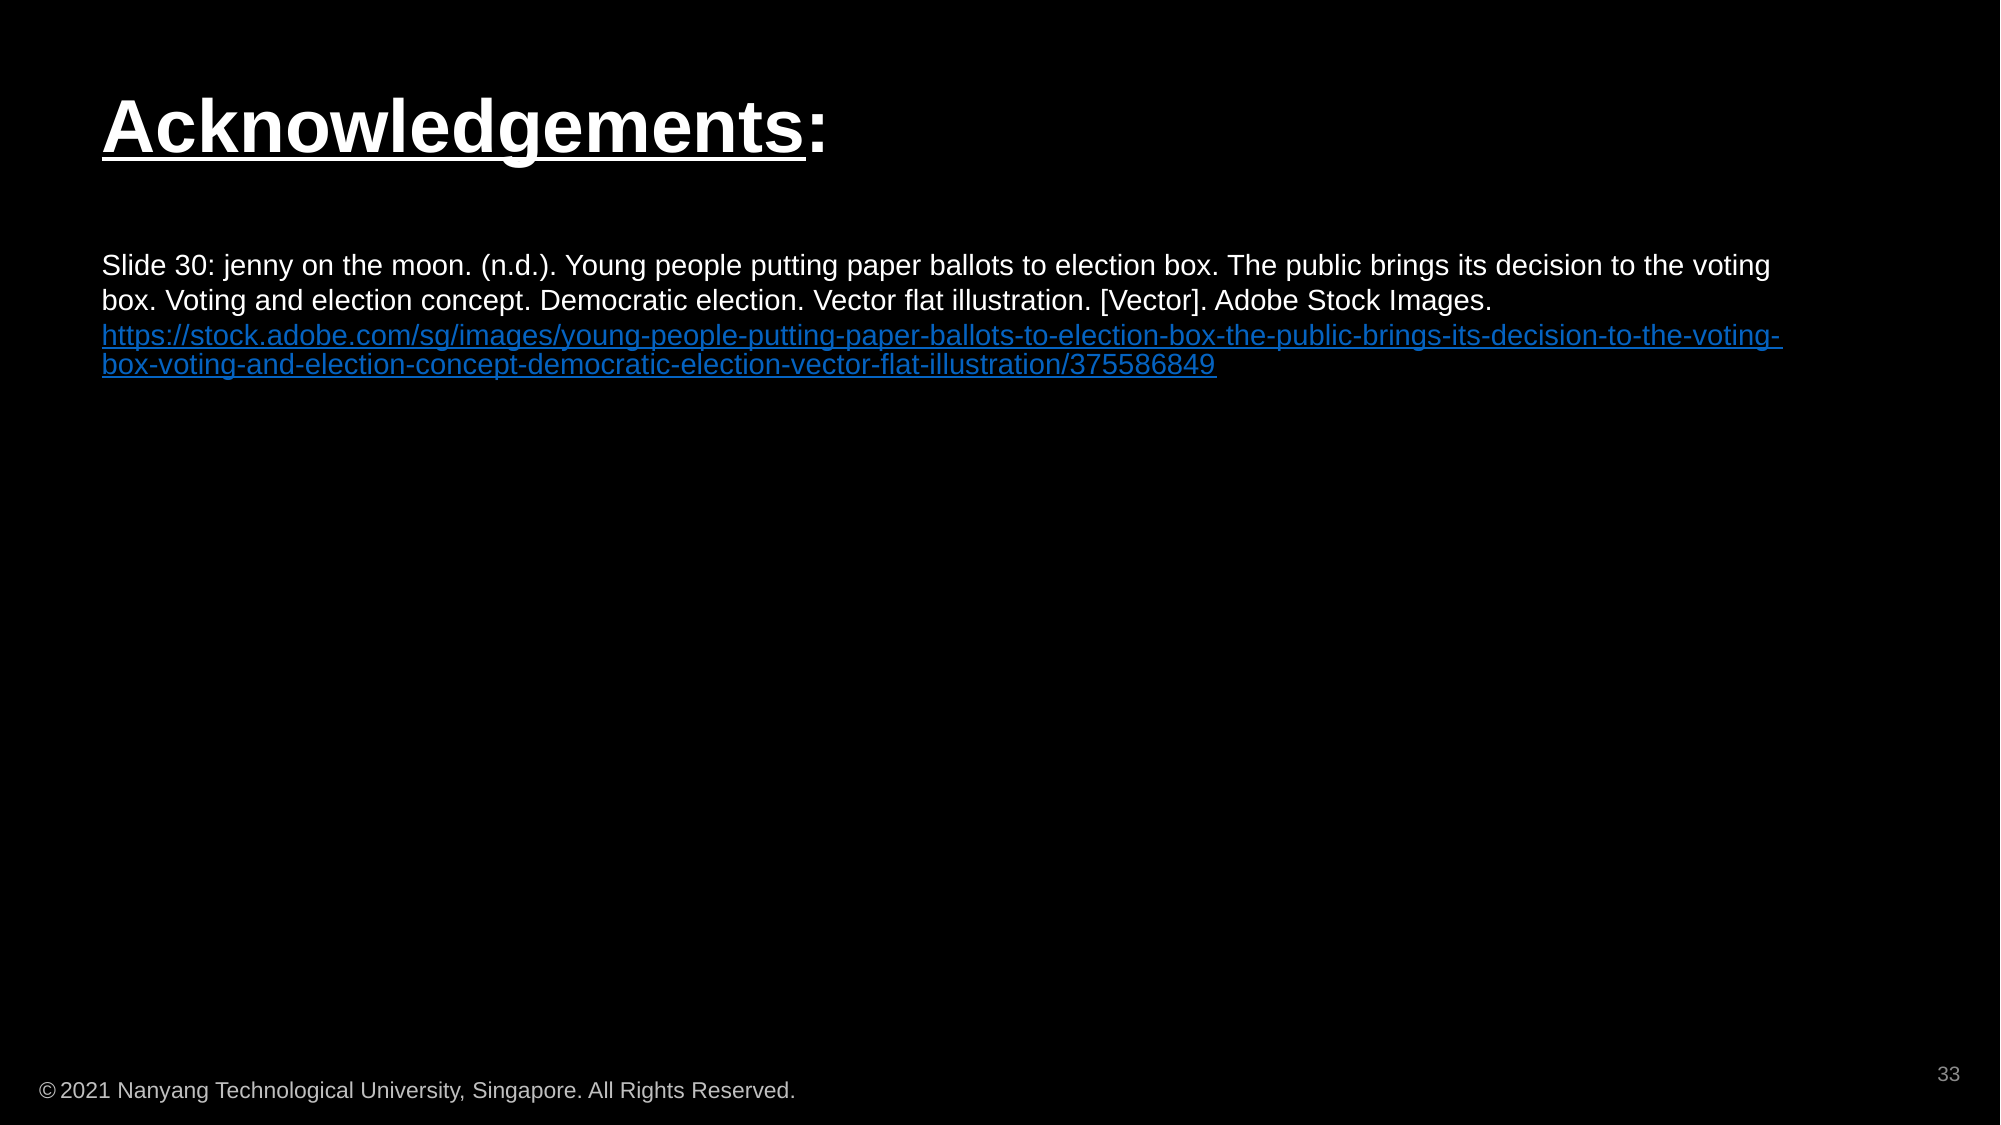

# Acknowledgements:
Slide 30: jenny on the moon. (n.d.). Young people putting paper ballots to election box. The public brings its decision to the voting box. Voting and election concept. Democratic election. Vector flat illustration. [Vector]. Adobe Stock Images. https://stock.adobe.com/sg/images/young-people-putting-paper-ballots-to-election-box-the-public-brings-its-decision-to-the-voting-box-voting-and-election-concept-democratic-election-vector-flat-illustration/375586849

33